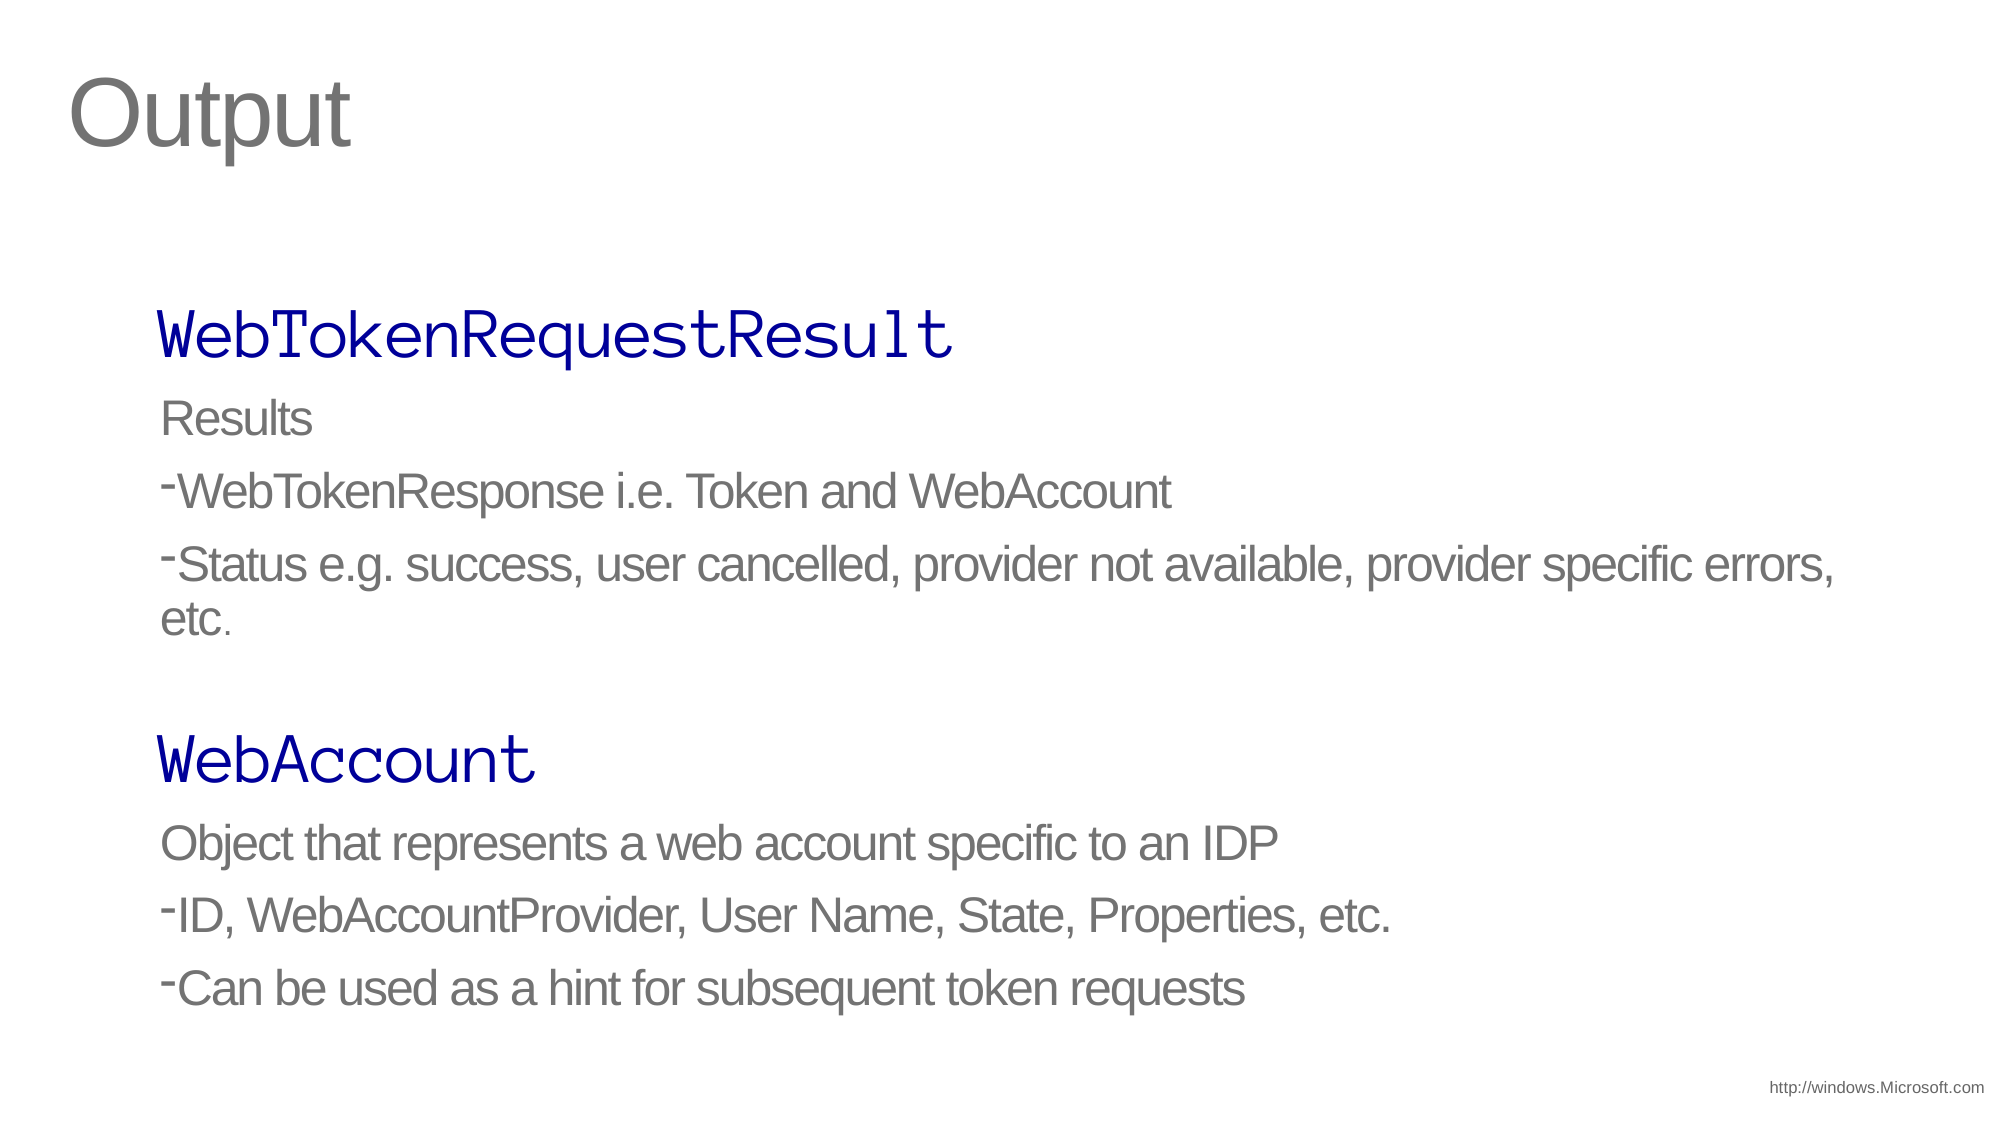

Output
WebTokenRequestResult
Results
WebTokenResponse i.e. Token and WebAccount
Status e.g. success, user cancelled, provider not available, provider specific errors, etc.

WebAccount
Object that represents a web account specific to an IDP
ID, WebAccountProvider, User Name, State, Properties, etc.
Can be used as a hint for subsequent token requests